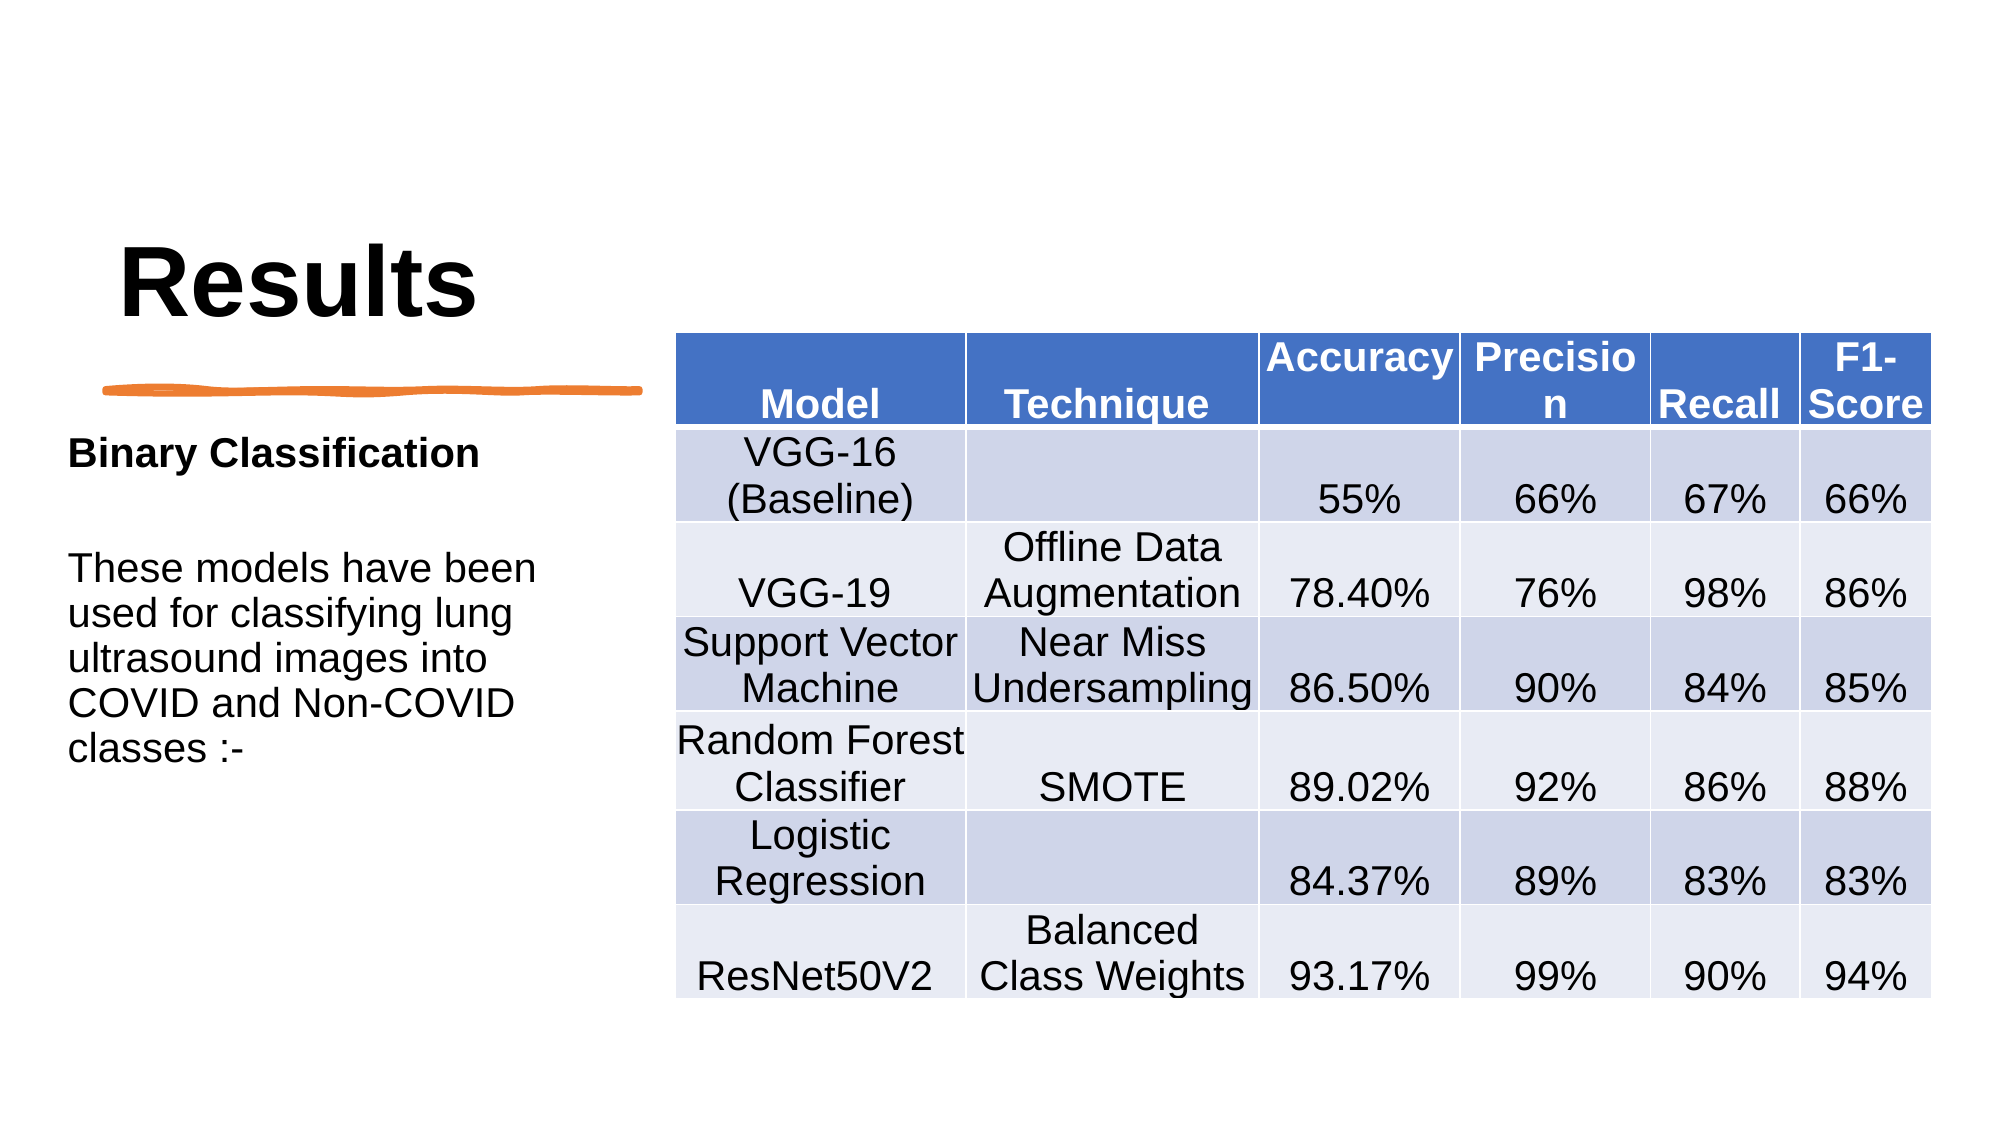

# Results
| Model | Technique | Accuracy | Precision | Recall | F1-Score |
| --- | --- | --- | --- | --- | --- |
| VGG-16 (Baseline) |  | 55% | 66% | 67% | 66% |
| VGG-19 | Offline Data Augmentation | 78.40% | 76% | 98% | 86% |
| Support Vector Machine | Near Miss Undersampling | 86.50% | 90% | 84% | 85% |
| Random Forest Classifier | SMOTE | 89.02% | 92% | 86% | 88% |
| Logistic Regression |  | 84.37% | 89% | 83% | 83% |
| ResNet50V2 | Balanced Class Weights | 93.17% | 99% | 90% | 94% |

Binary Classification

These models have been used for classifying lung ultrasound images into COVID and Non-COVID classes :-